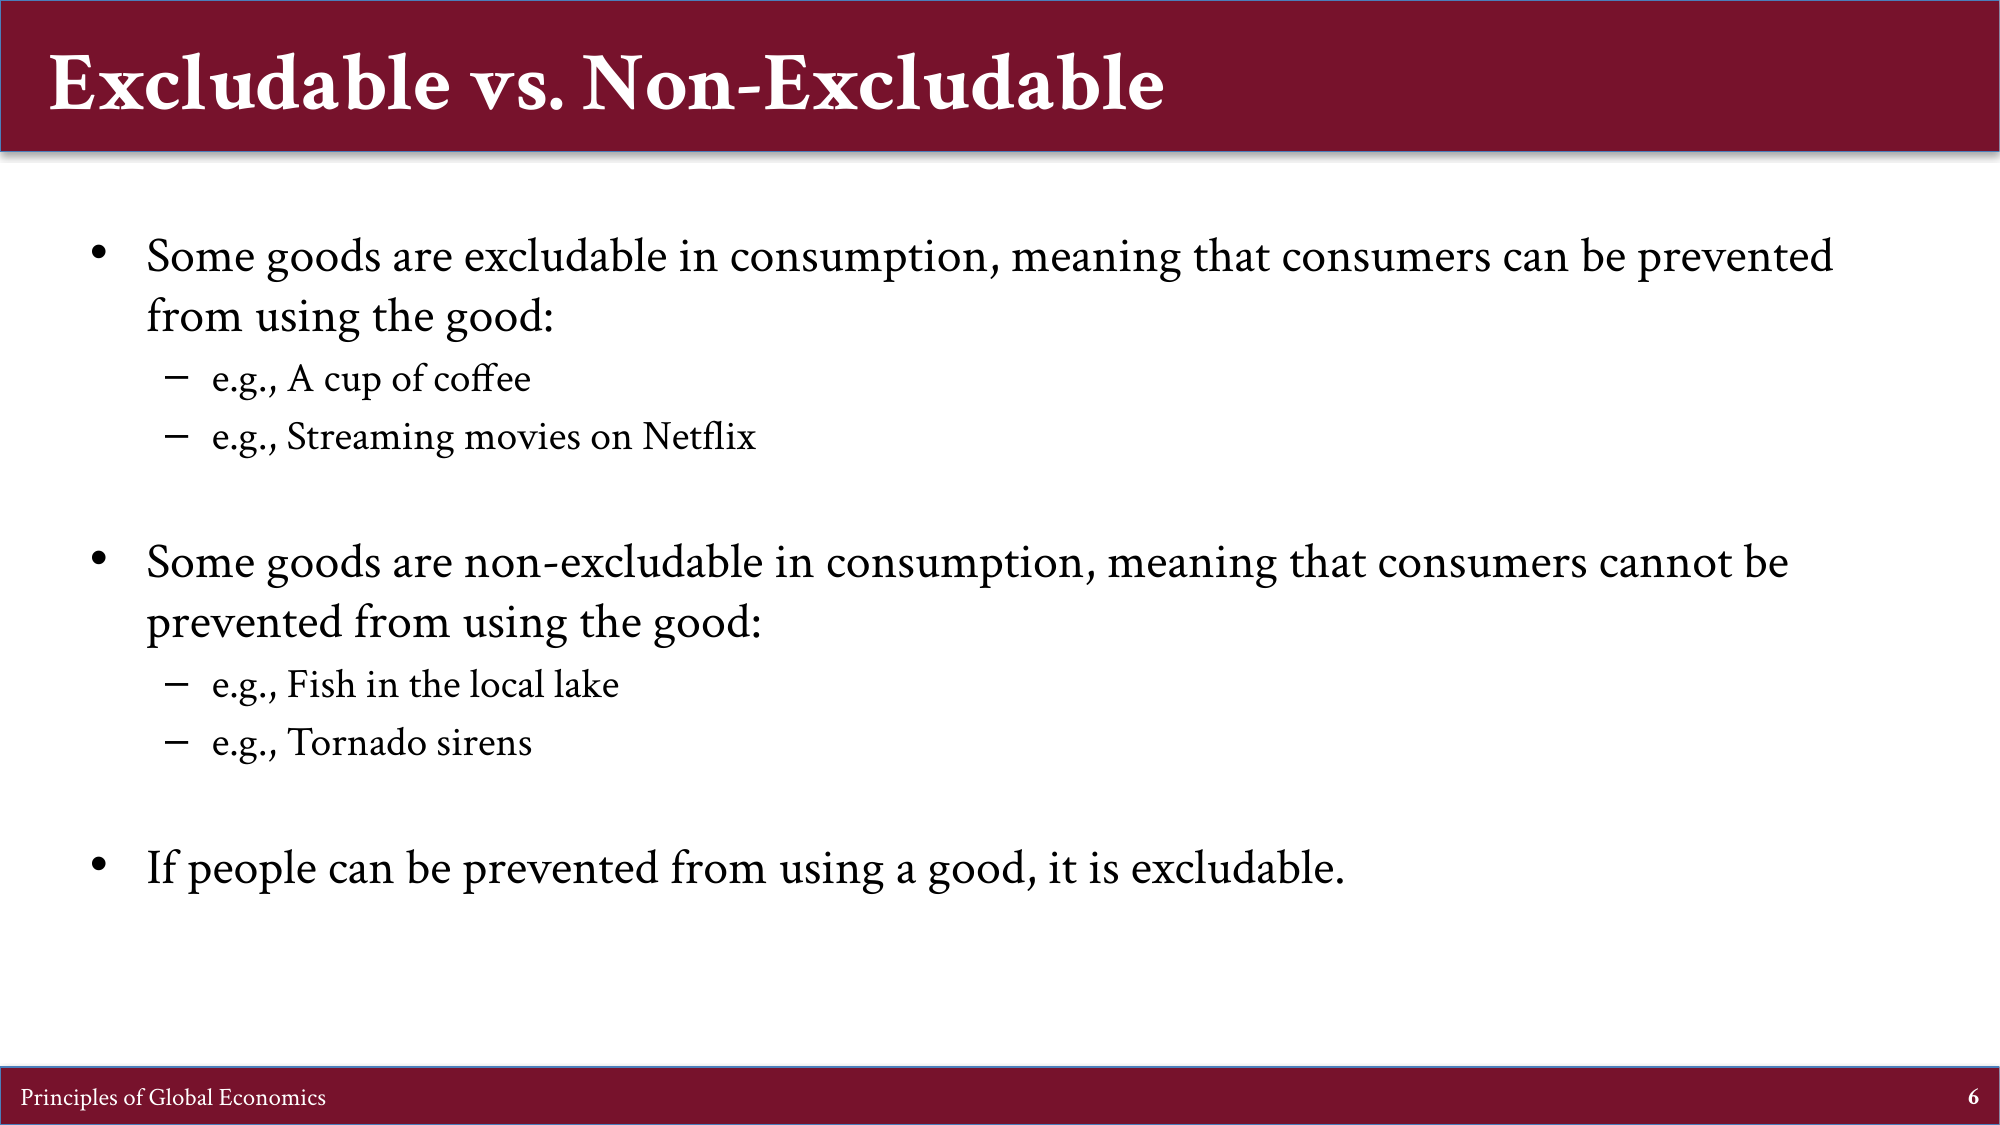

# Excludable vs. Non-Excludable
Some goods are excludable in consumption, meaning that consumers can be prevented from using the good:
e.g., A cup of coffee
e.g., Streaming movies on Netflix

Some goods are non-excludable in consumption, meaning that consumers cannot be prevented from using the good:
e.g., Fish in the local lake
e.g., Tornado sirens

If people can be prevented from using a good, it is excludable.

 Principles of Global Economics
6